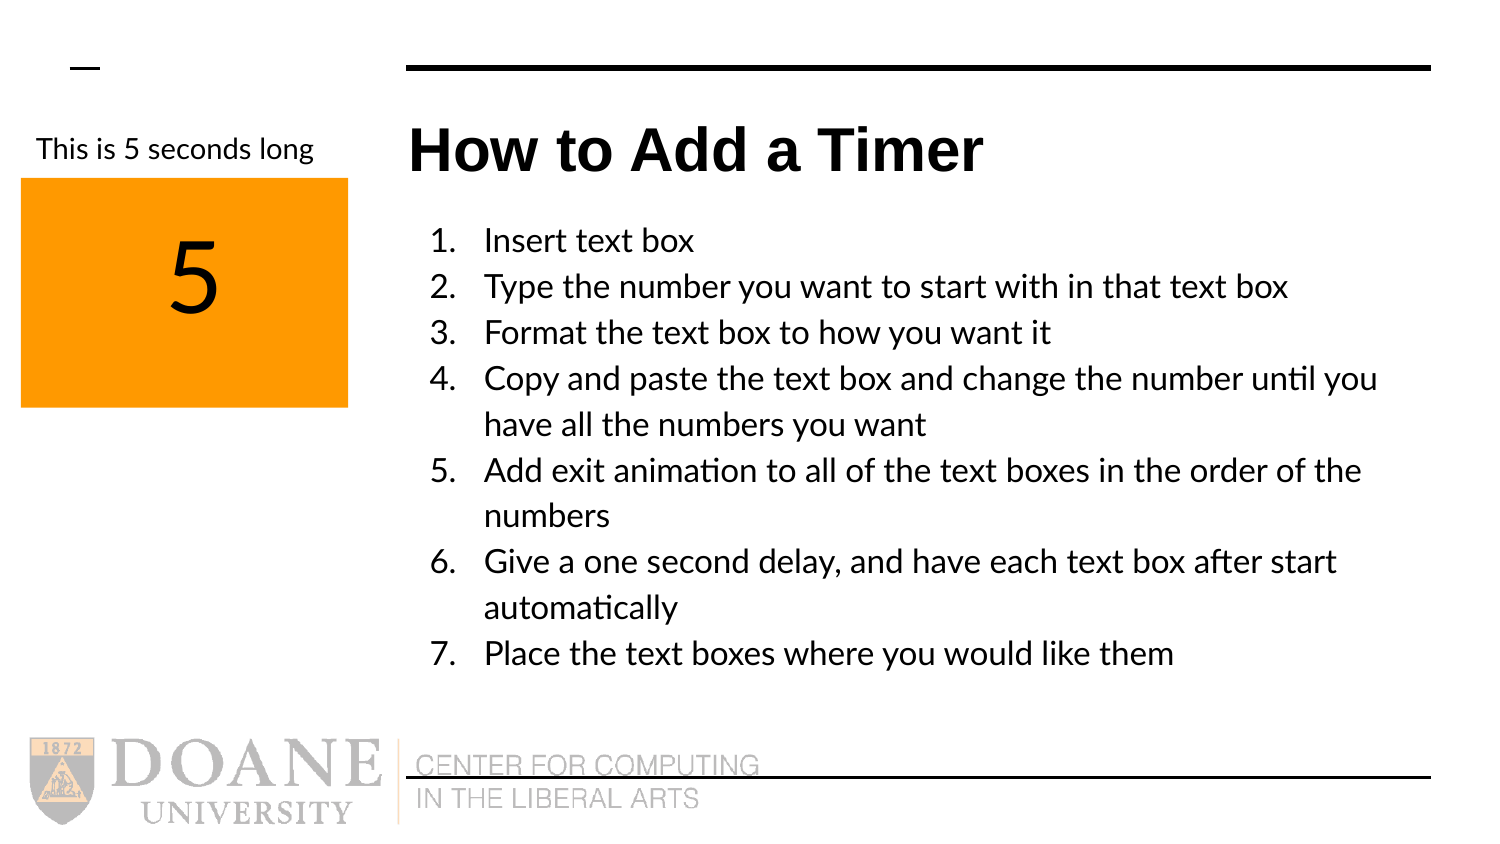

# How to Add a Timer
This is 5 seconds long
Time’s Up!!!!
1
2
3
4
5
Insert text box
Type the number you want to start with in that text box
Format the text box to how you want it
Copy and paste the text box and change the number until you have all the numbers you want
Add exit animation to all of the text boxes in the order of the numbers
Give a one second delay, and have each text box after start automatically
Place the text boxes where you would like them